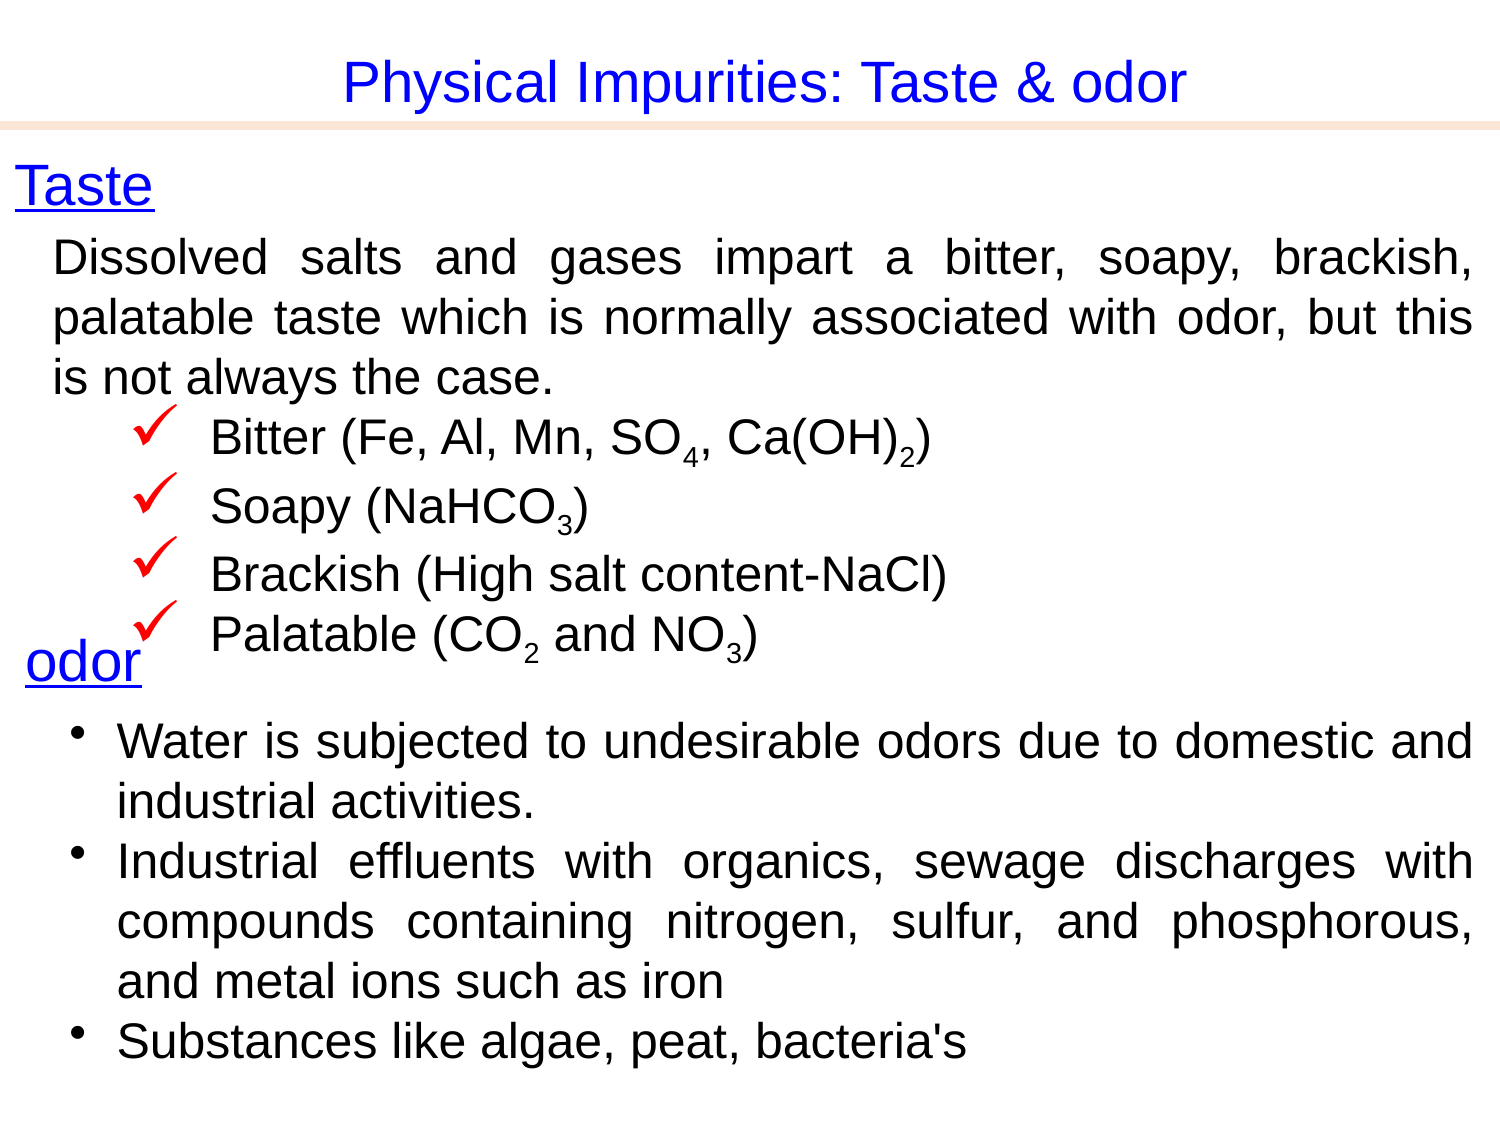

Physical Impurities: Taste & odor

Taste
Dissolved salts and gases impart a bitter, soapy, brackish, palatable taste which is normally associated with odor, but this is not always the case.
  Bitter (Fe, Al, Mn, SO4, Ca(OH)2)
  Soapy (NaHCO3)
  Brackish (High salt content-NaCl)
  Palatable (CO2 and NO3)
odor
Water is subjected to undesirable odors due to domestic and industrial activities.
Industrial effluents with organics, sewage discharges with compounds containing nitrogen, sulfur, and phosphorous, and metal ions such as iron
Substances like algae, peat, bacteria's